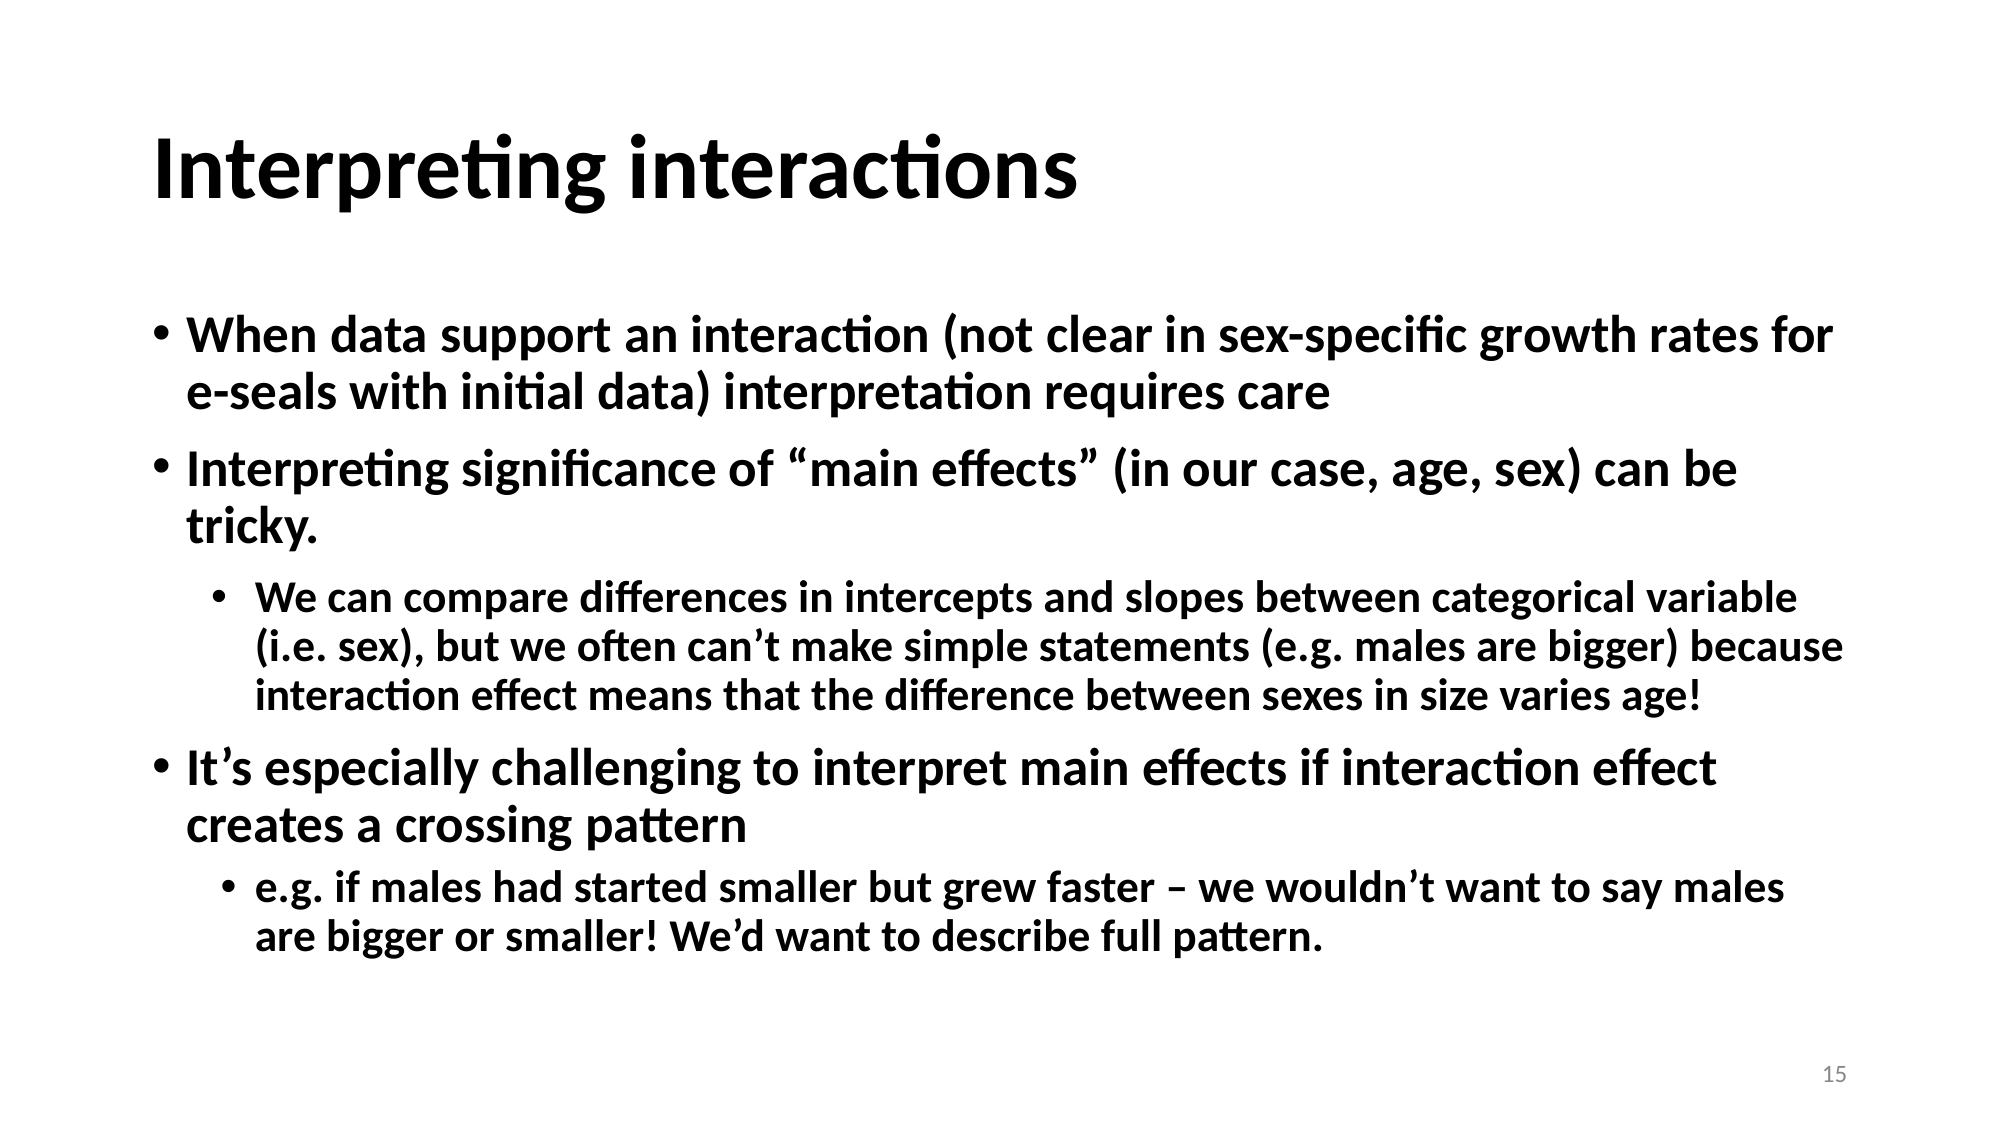

# Interpreting interactions
When data support an interaction (not clear in sex-specific growth rates for e-seals with initial data) interpretation requires care
Interpreting significance of “main effects” (in our case, age, sex) can be tricky.
We can compare differences in intercepts and slopes between categorical variable (i.e. sex), but we often can’t make simple statements (e.g. males are bigger) because interaction effect means that the difference between sexes in size varies age!
It’s especially challenging to interpret main effects if interaction effect creates a crossing pattern
e.g. if males had started smaller but grew faster – we wouldn’t want to say males are bigger or smaller! We’d want to describe full pattern.
15